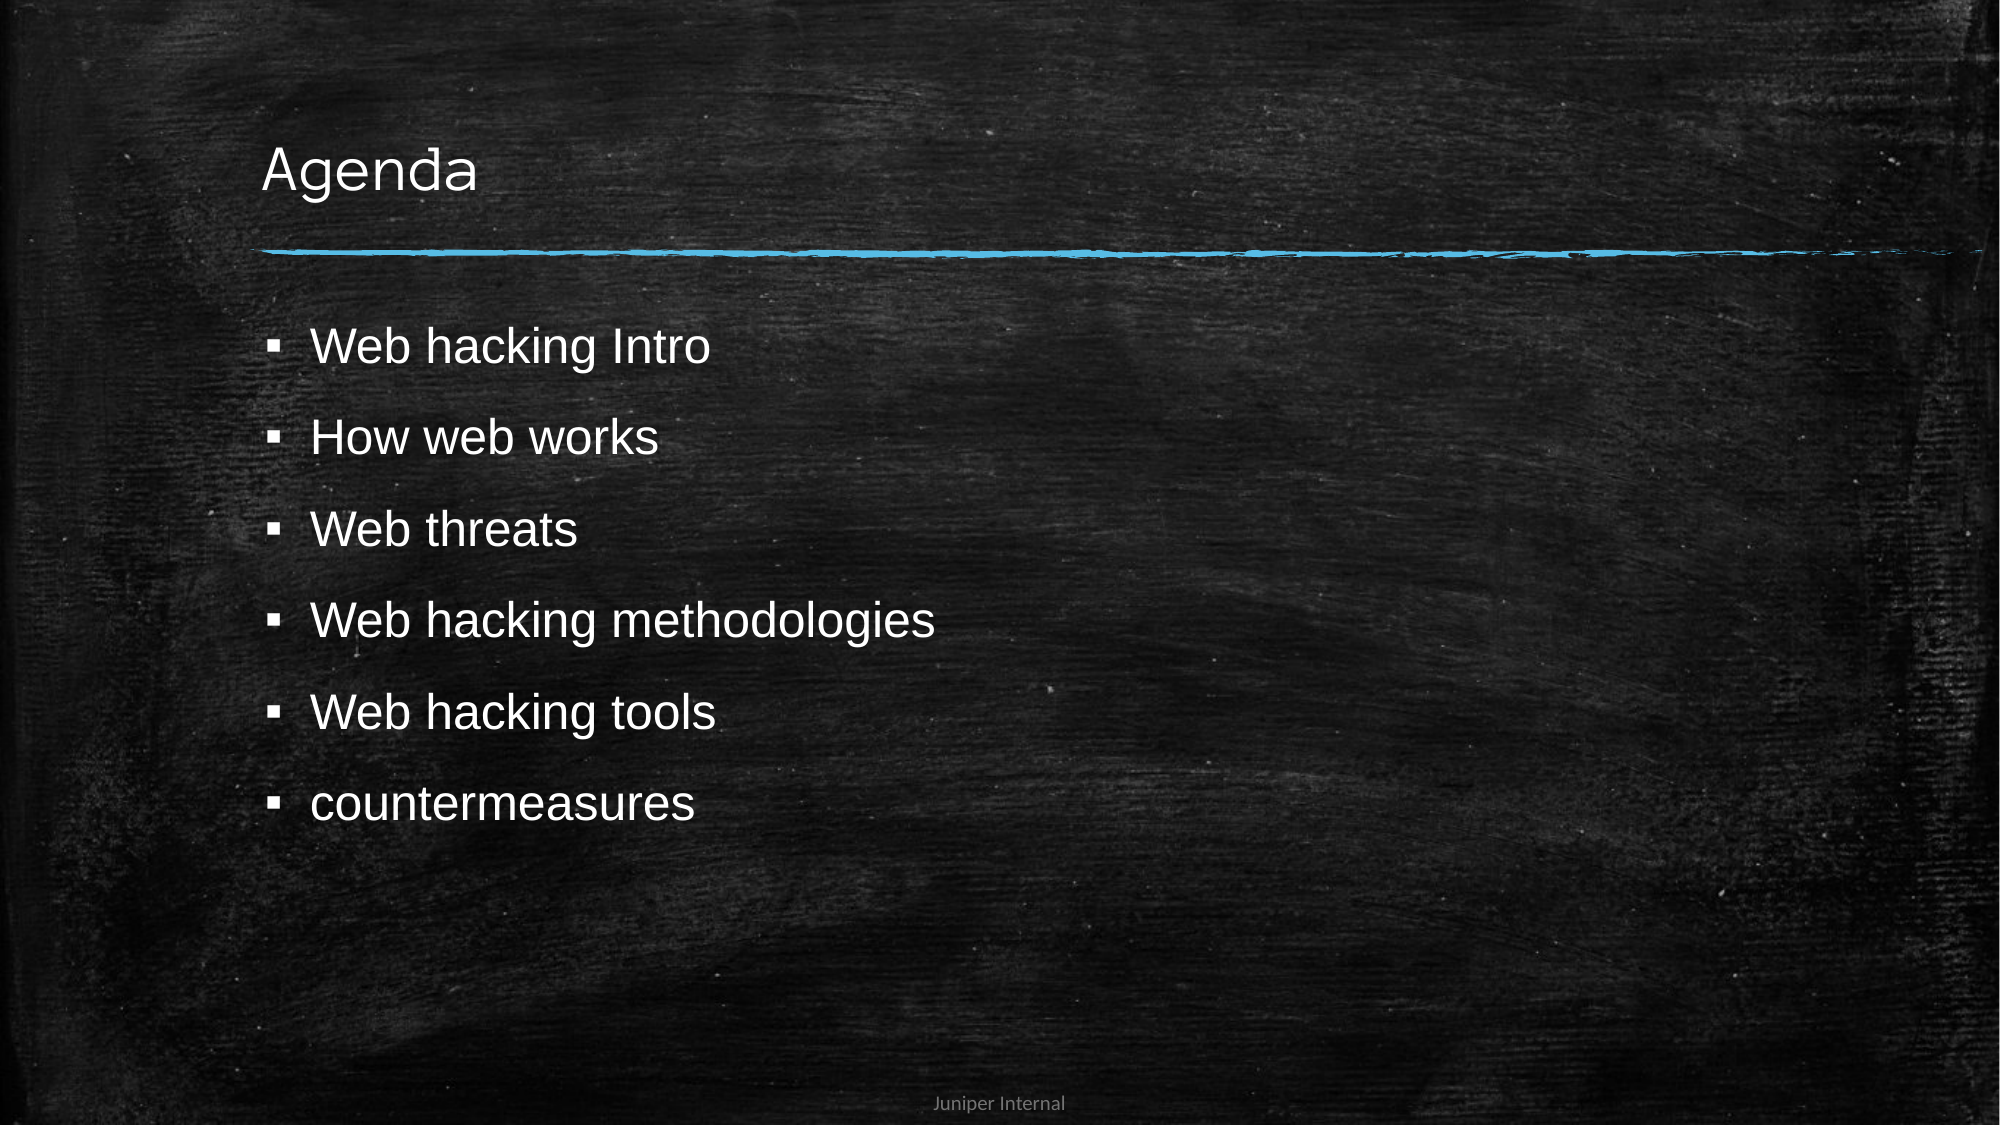

# Agenda
Web hacking Intro
How web works
Web threats
Web hacking methodologies
Web hacking tools
countermeasures